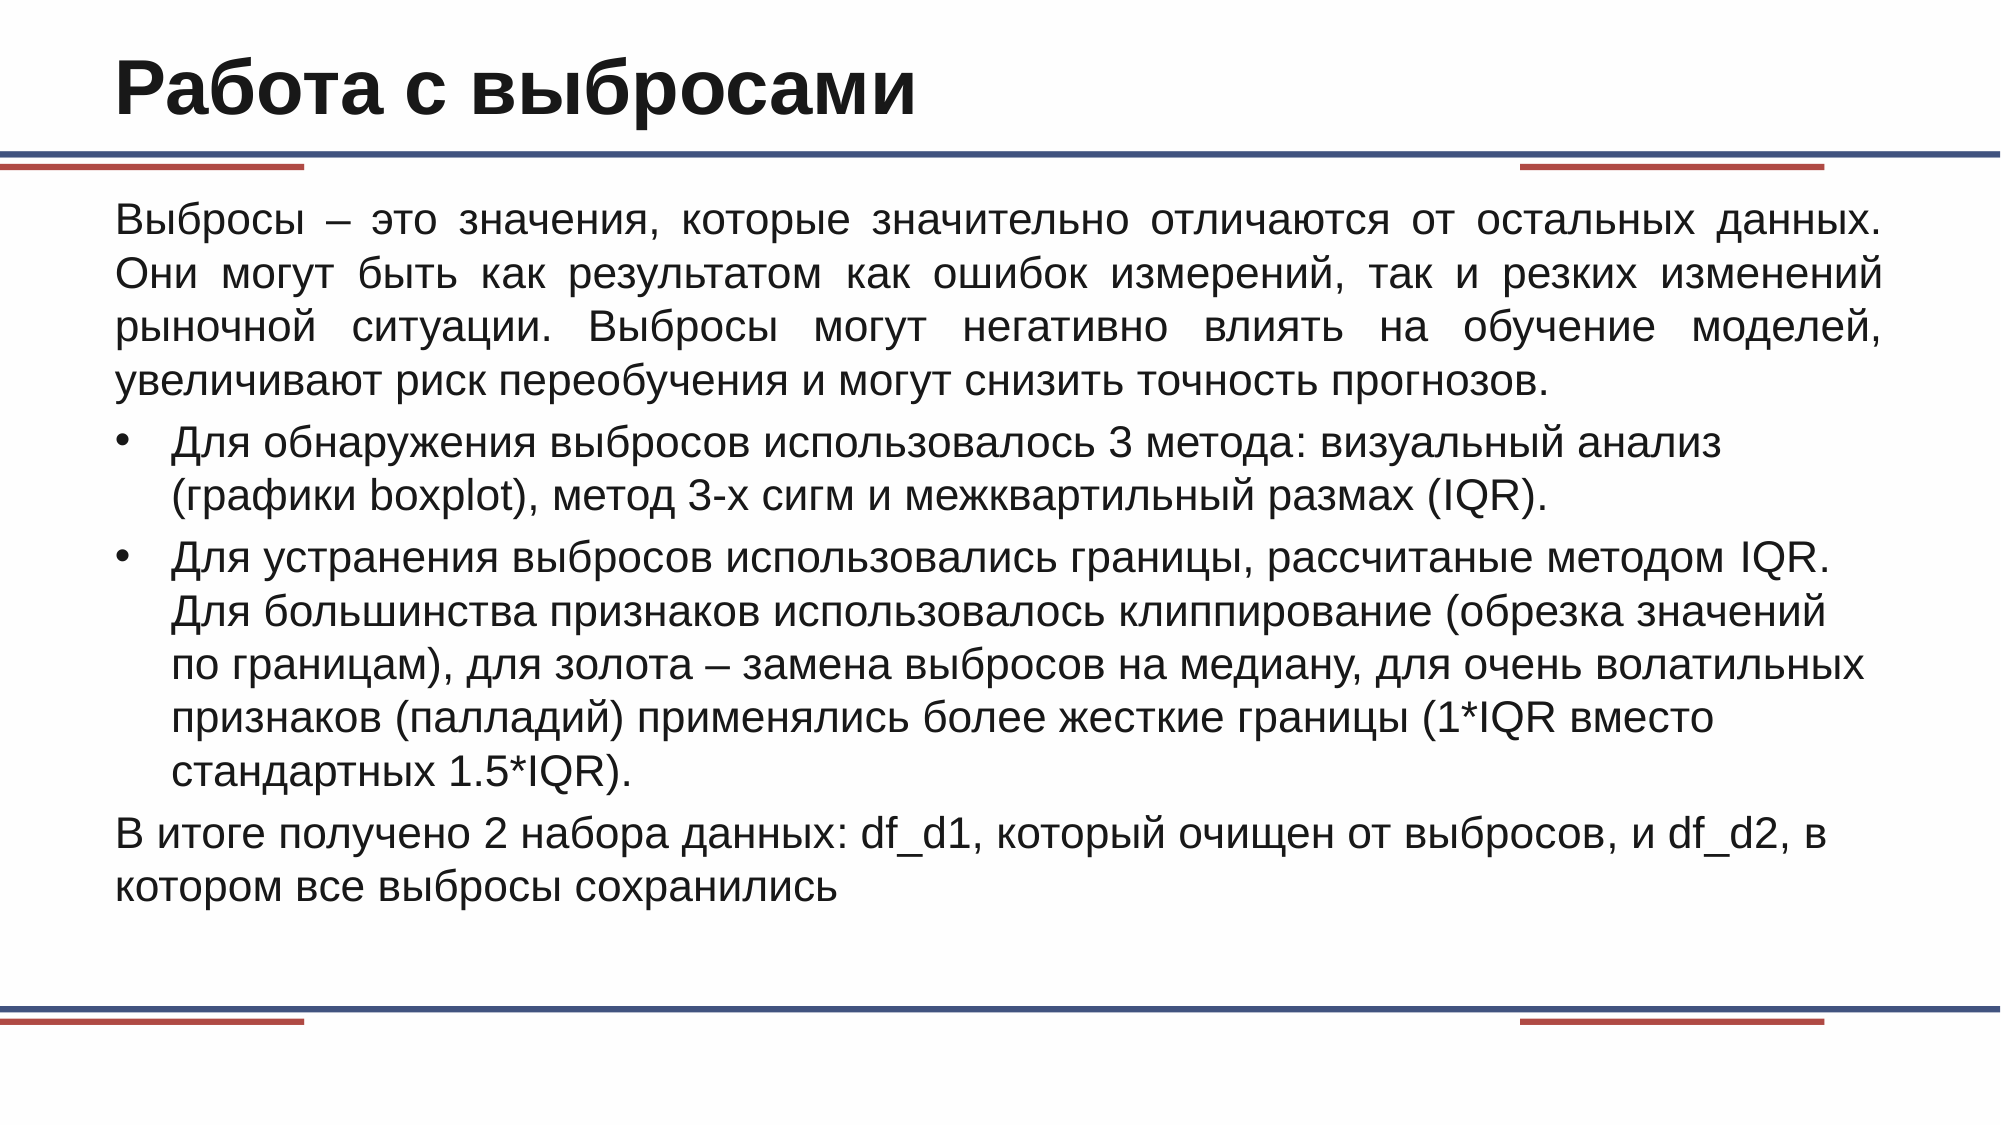

# Работа с выбросами
Выбросы – это значения, которые значительно отличаются от остальных данных. Они могут быть как результатом как ошибок измерений, так и резких изменений рыночной ситуации. Выбросы могут негативно влиять на обучение моделей, увеличивают риск переобучения и могут снизить точность прогнозов.
Для обнаружения выбросов использовалось 3 метода: визуальный анализ (графики boxplot), метод 3-х сигм и межквартильный размах (IQR).
Для устранения выбросов использовались границы, рассчитаные методом IQR. Для большинства признаков использовалось клиппирование (обрезка значений по границам), для золота – замена выбросов на медиану, для очень волатильных признаков (палладий) применялись более жесткие границы (1*IQR вместо стандартных 1.5*IQR).
В итоге получено 2 набора данных: df_d1, который очищен от выбросов, и df_d2, в котором все выбросы сохранились